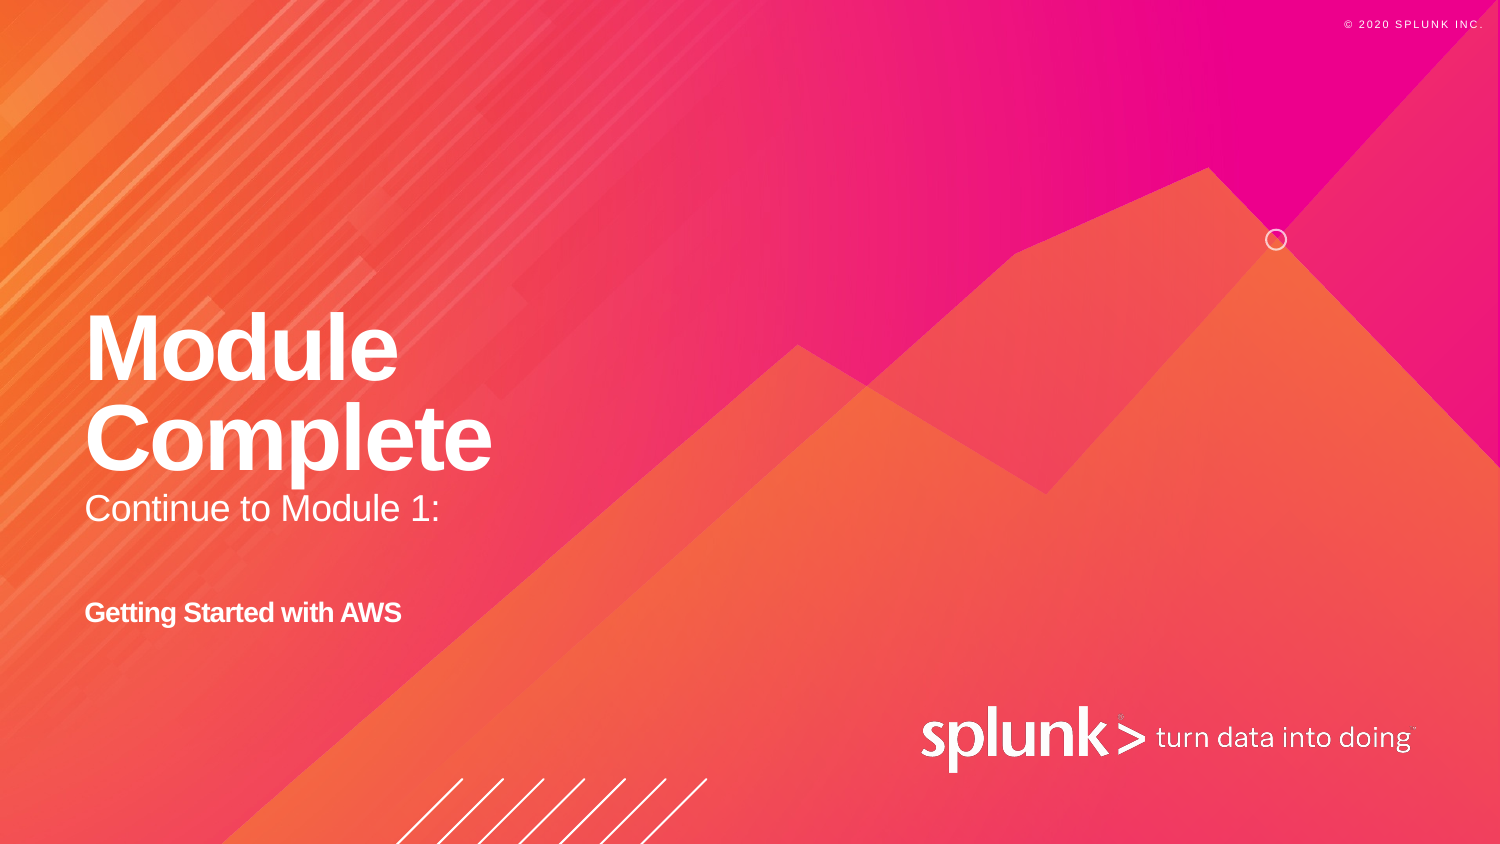

# Module Complete
Continue to Module 1:
Getting Started with AWS